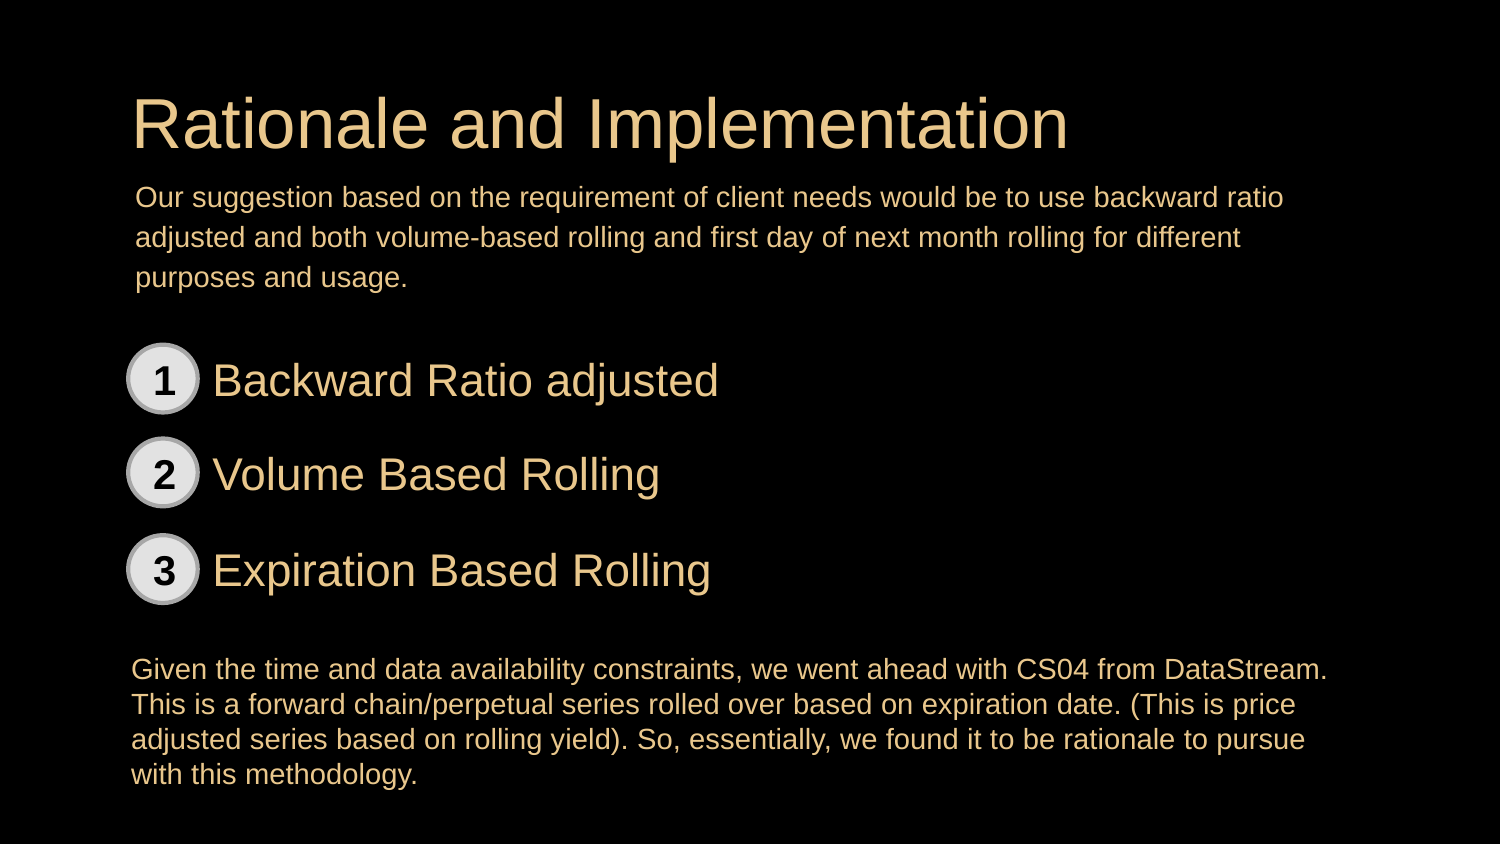

# Rationale and Implementation
Our suggestion based on the requirement of client needs would be to use backward ratio adjusted and both volume-based rolling and first day of next month rolling for different purposes and usage.
Backward Ratio adjusted
1
Volume Based Rolling
2
Expiration Based Rolling
3
Given the time and data availability constraints, we went ahead with CS04 from DataStream. This is a forward chain/perpetual series rolled over based on expiration date. (This is price adjusted series based on rolling yield). So, essentially, we found it to be rationale to pursue with this methodology.